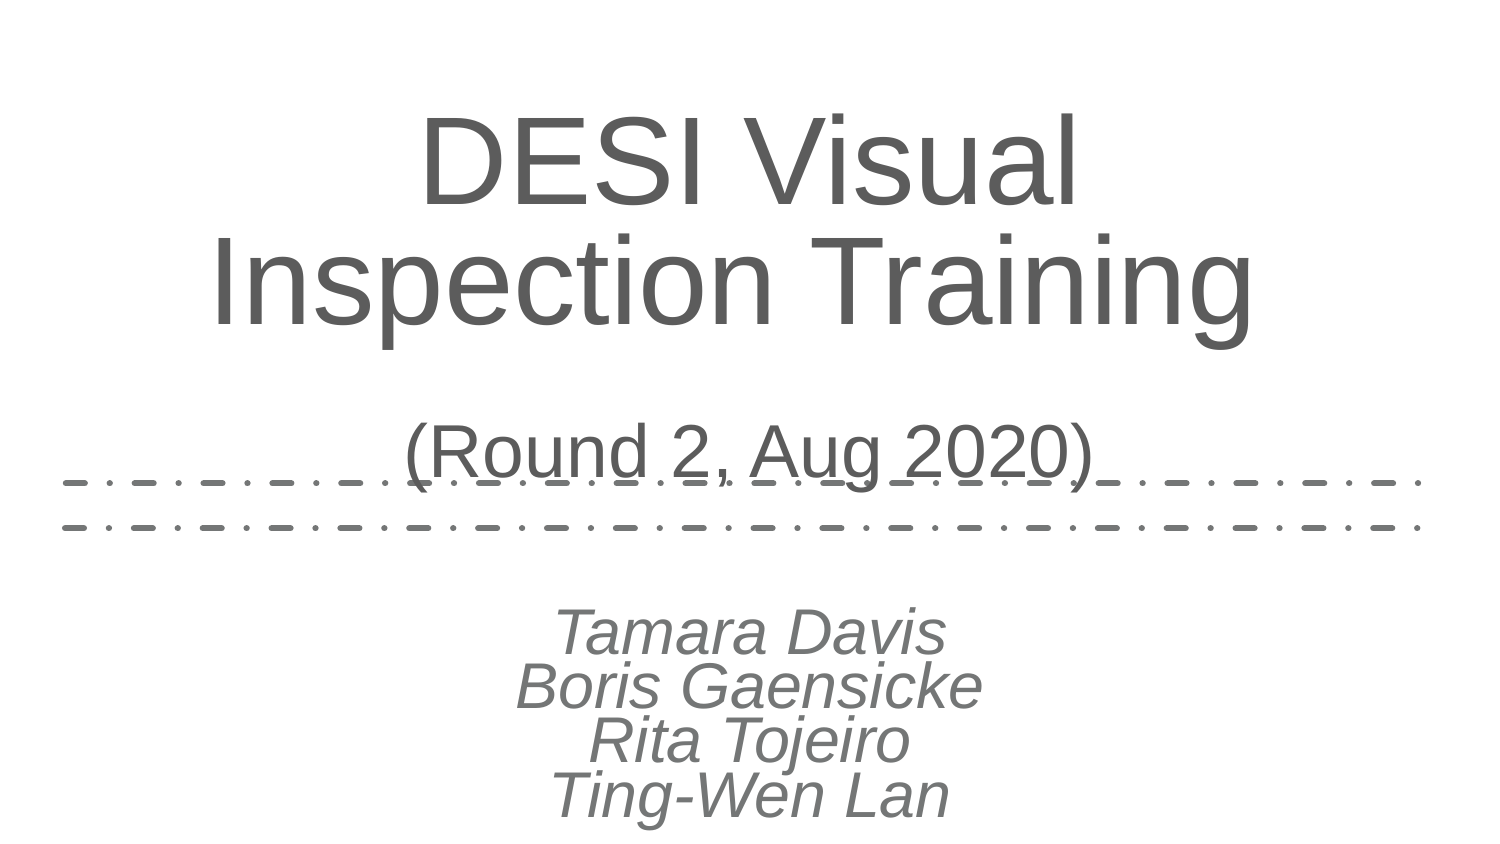

DESI Visual
Inspection Training

(Round 2, Aug 2020)

Tamara Davis
Boris Gaensicke
Rita Tojeiro
Ting-Wen Lan